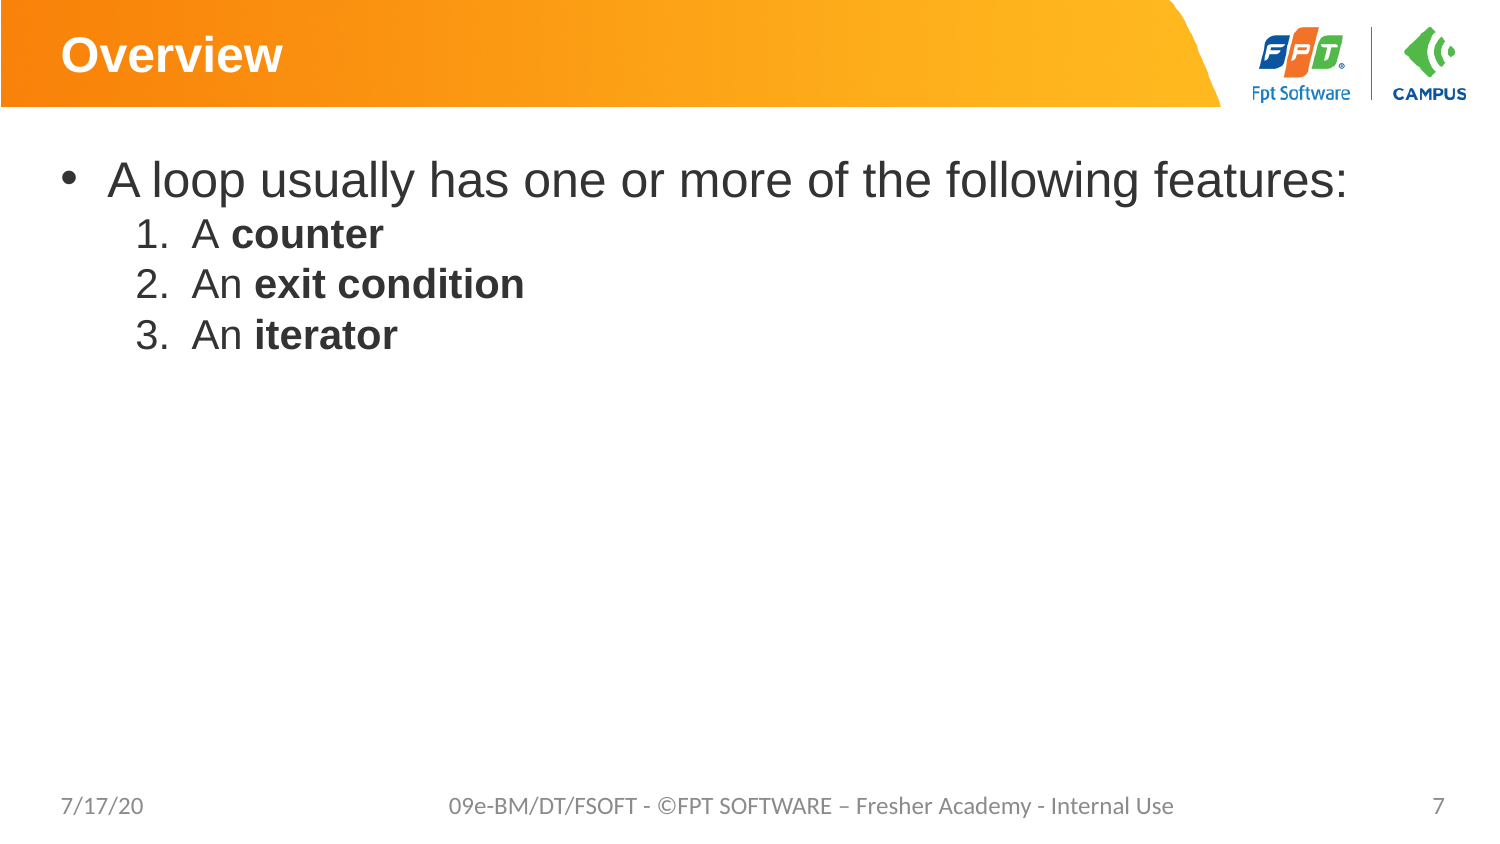

# Overview
A loop usually has one or more of the following features:
A counter
An exit condition
An iterator
7/17/20
09e-BM/DT/FSOFT - ©FPT SOFTWARE – Fresher Academy - Internal Use
7